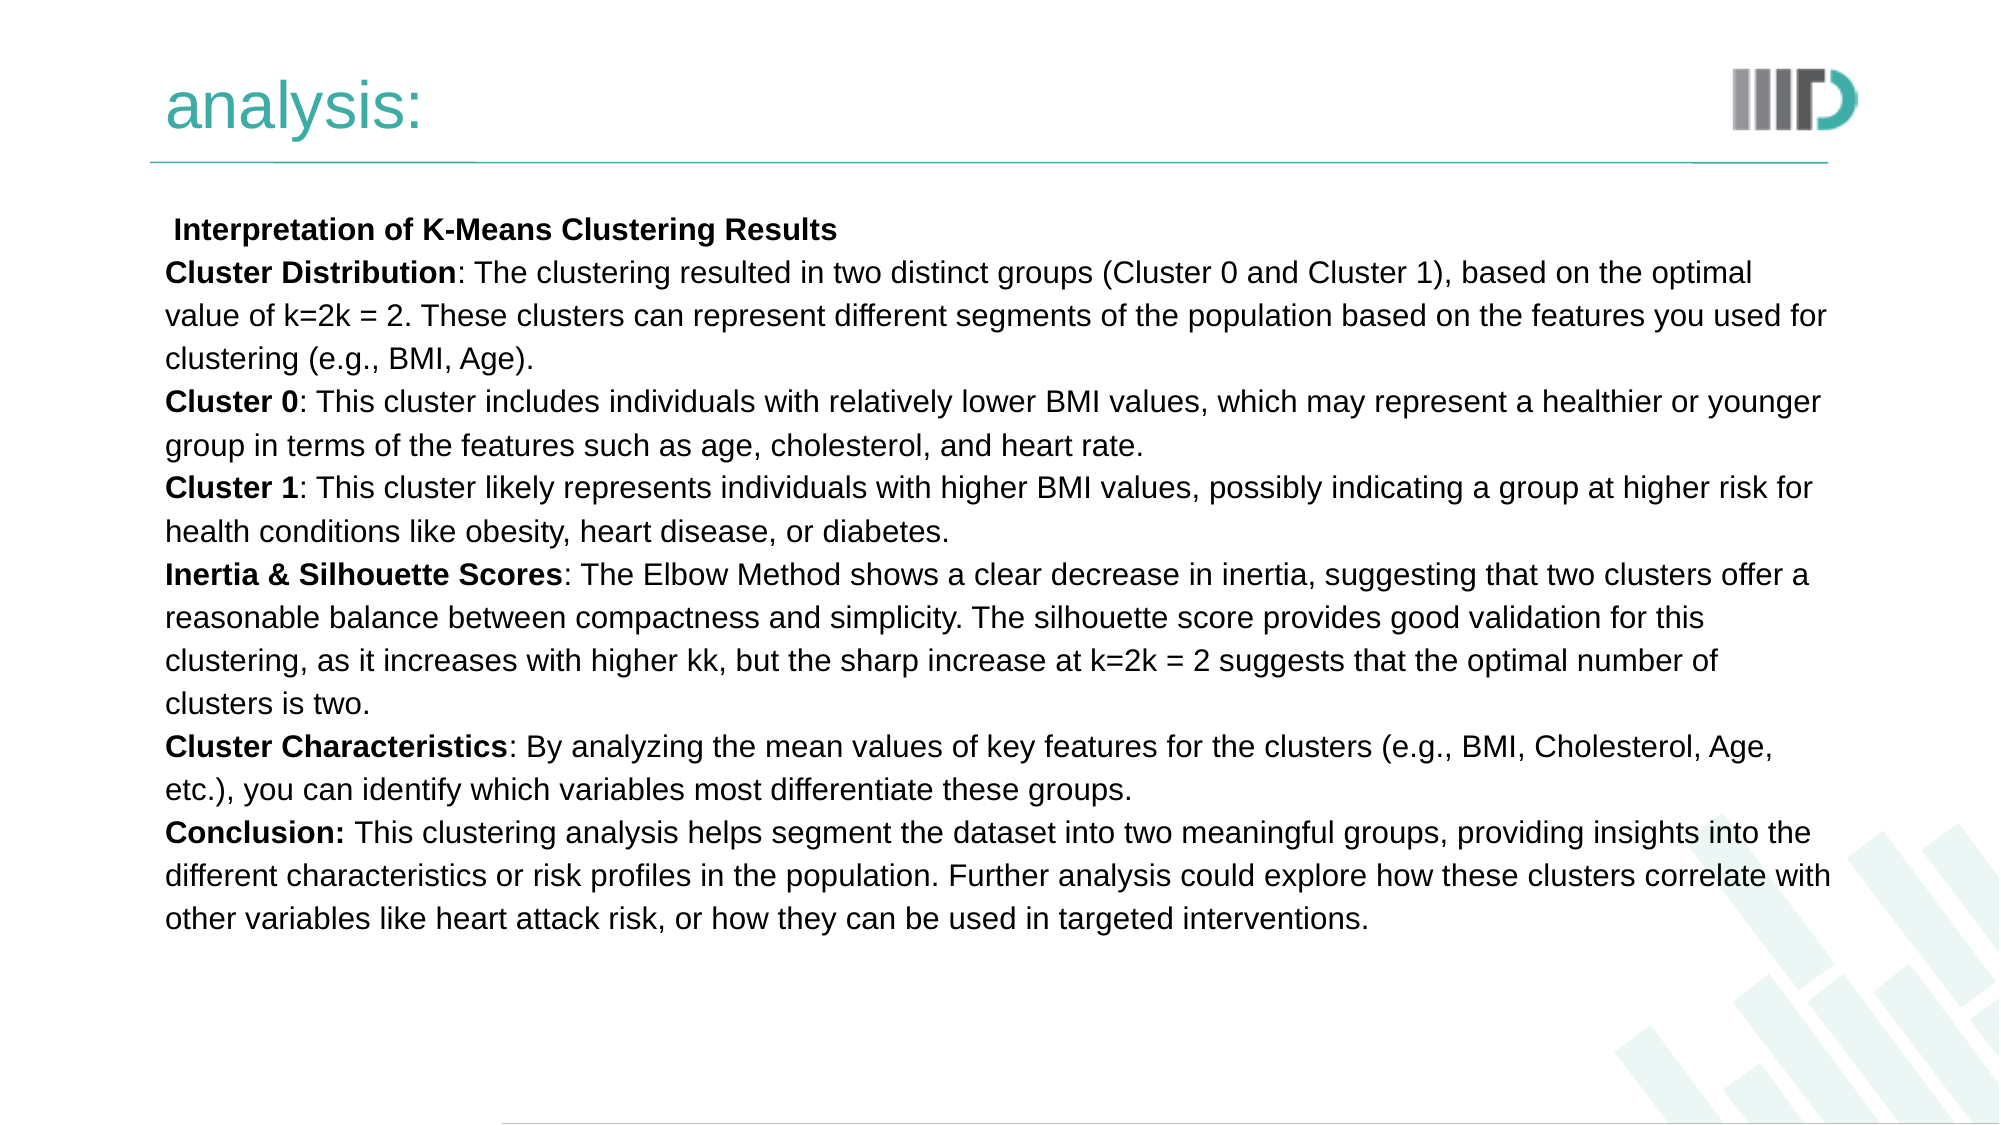

# analysis:
 Interpretation of K-Means Clustering Results
Cluster Distribution: The clustering resulted in two distinct groups (Cluster 0 and Cluster 1), based on the optimal value of k=2k = 2. These clusters can represent different segments of the population based on the features you used for clustering (e.g., BMI, Age).
Cluster 0: This cluster includes individuals with relatively lower BMI values, which may represent a healthier or younger group in terms of the features such as age, cholesterol, and heart rate.
Cluster 1: This cluster likely represents individuals with higher BMI values, possibly indicating a group at higher risk for health conditions like obesity, heart disease, or diabetes.
Inertia & Silhouette Scores: The Elbow Method shows a clear decrease in inertia, suggesting that two clusters offer a reasonable balance between compactness and simplicity. The silhouette score provides good validation for this clustering, as it increases with higher kk, but the sharp increase at k=2k = 2 suggests that the optimal number of clusters is two.
Cluster Characteristics: By analyzing the mean values of key features for the clusters (e.g., BMI, Cholesterol, Age, etc.), you can identify which variables most differentiate these groups.
Conclusion: This clustering analysis helps segment the dataset into two meaningful groups, providing insights into the different characteristics or risk profiles in the population. Further analysis could explore how these clusters correlate with other variables like heart attack risk, or how they can be used in targeted interventions.